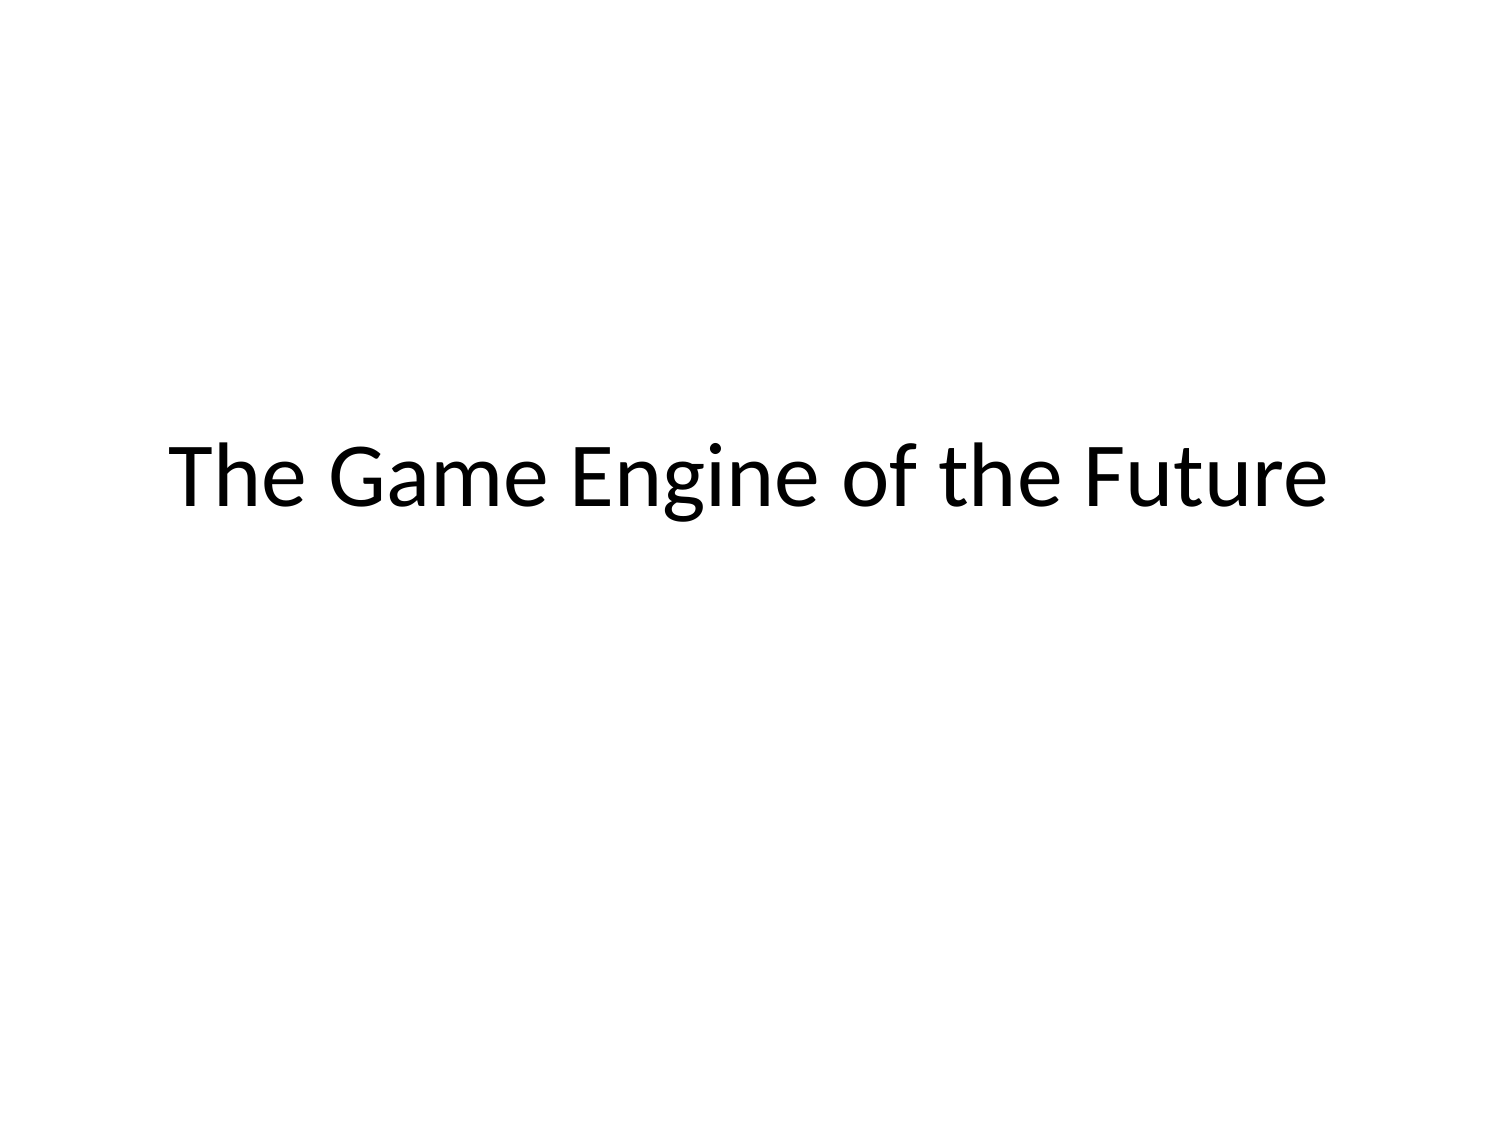

# The Game Engine of the Future